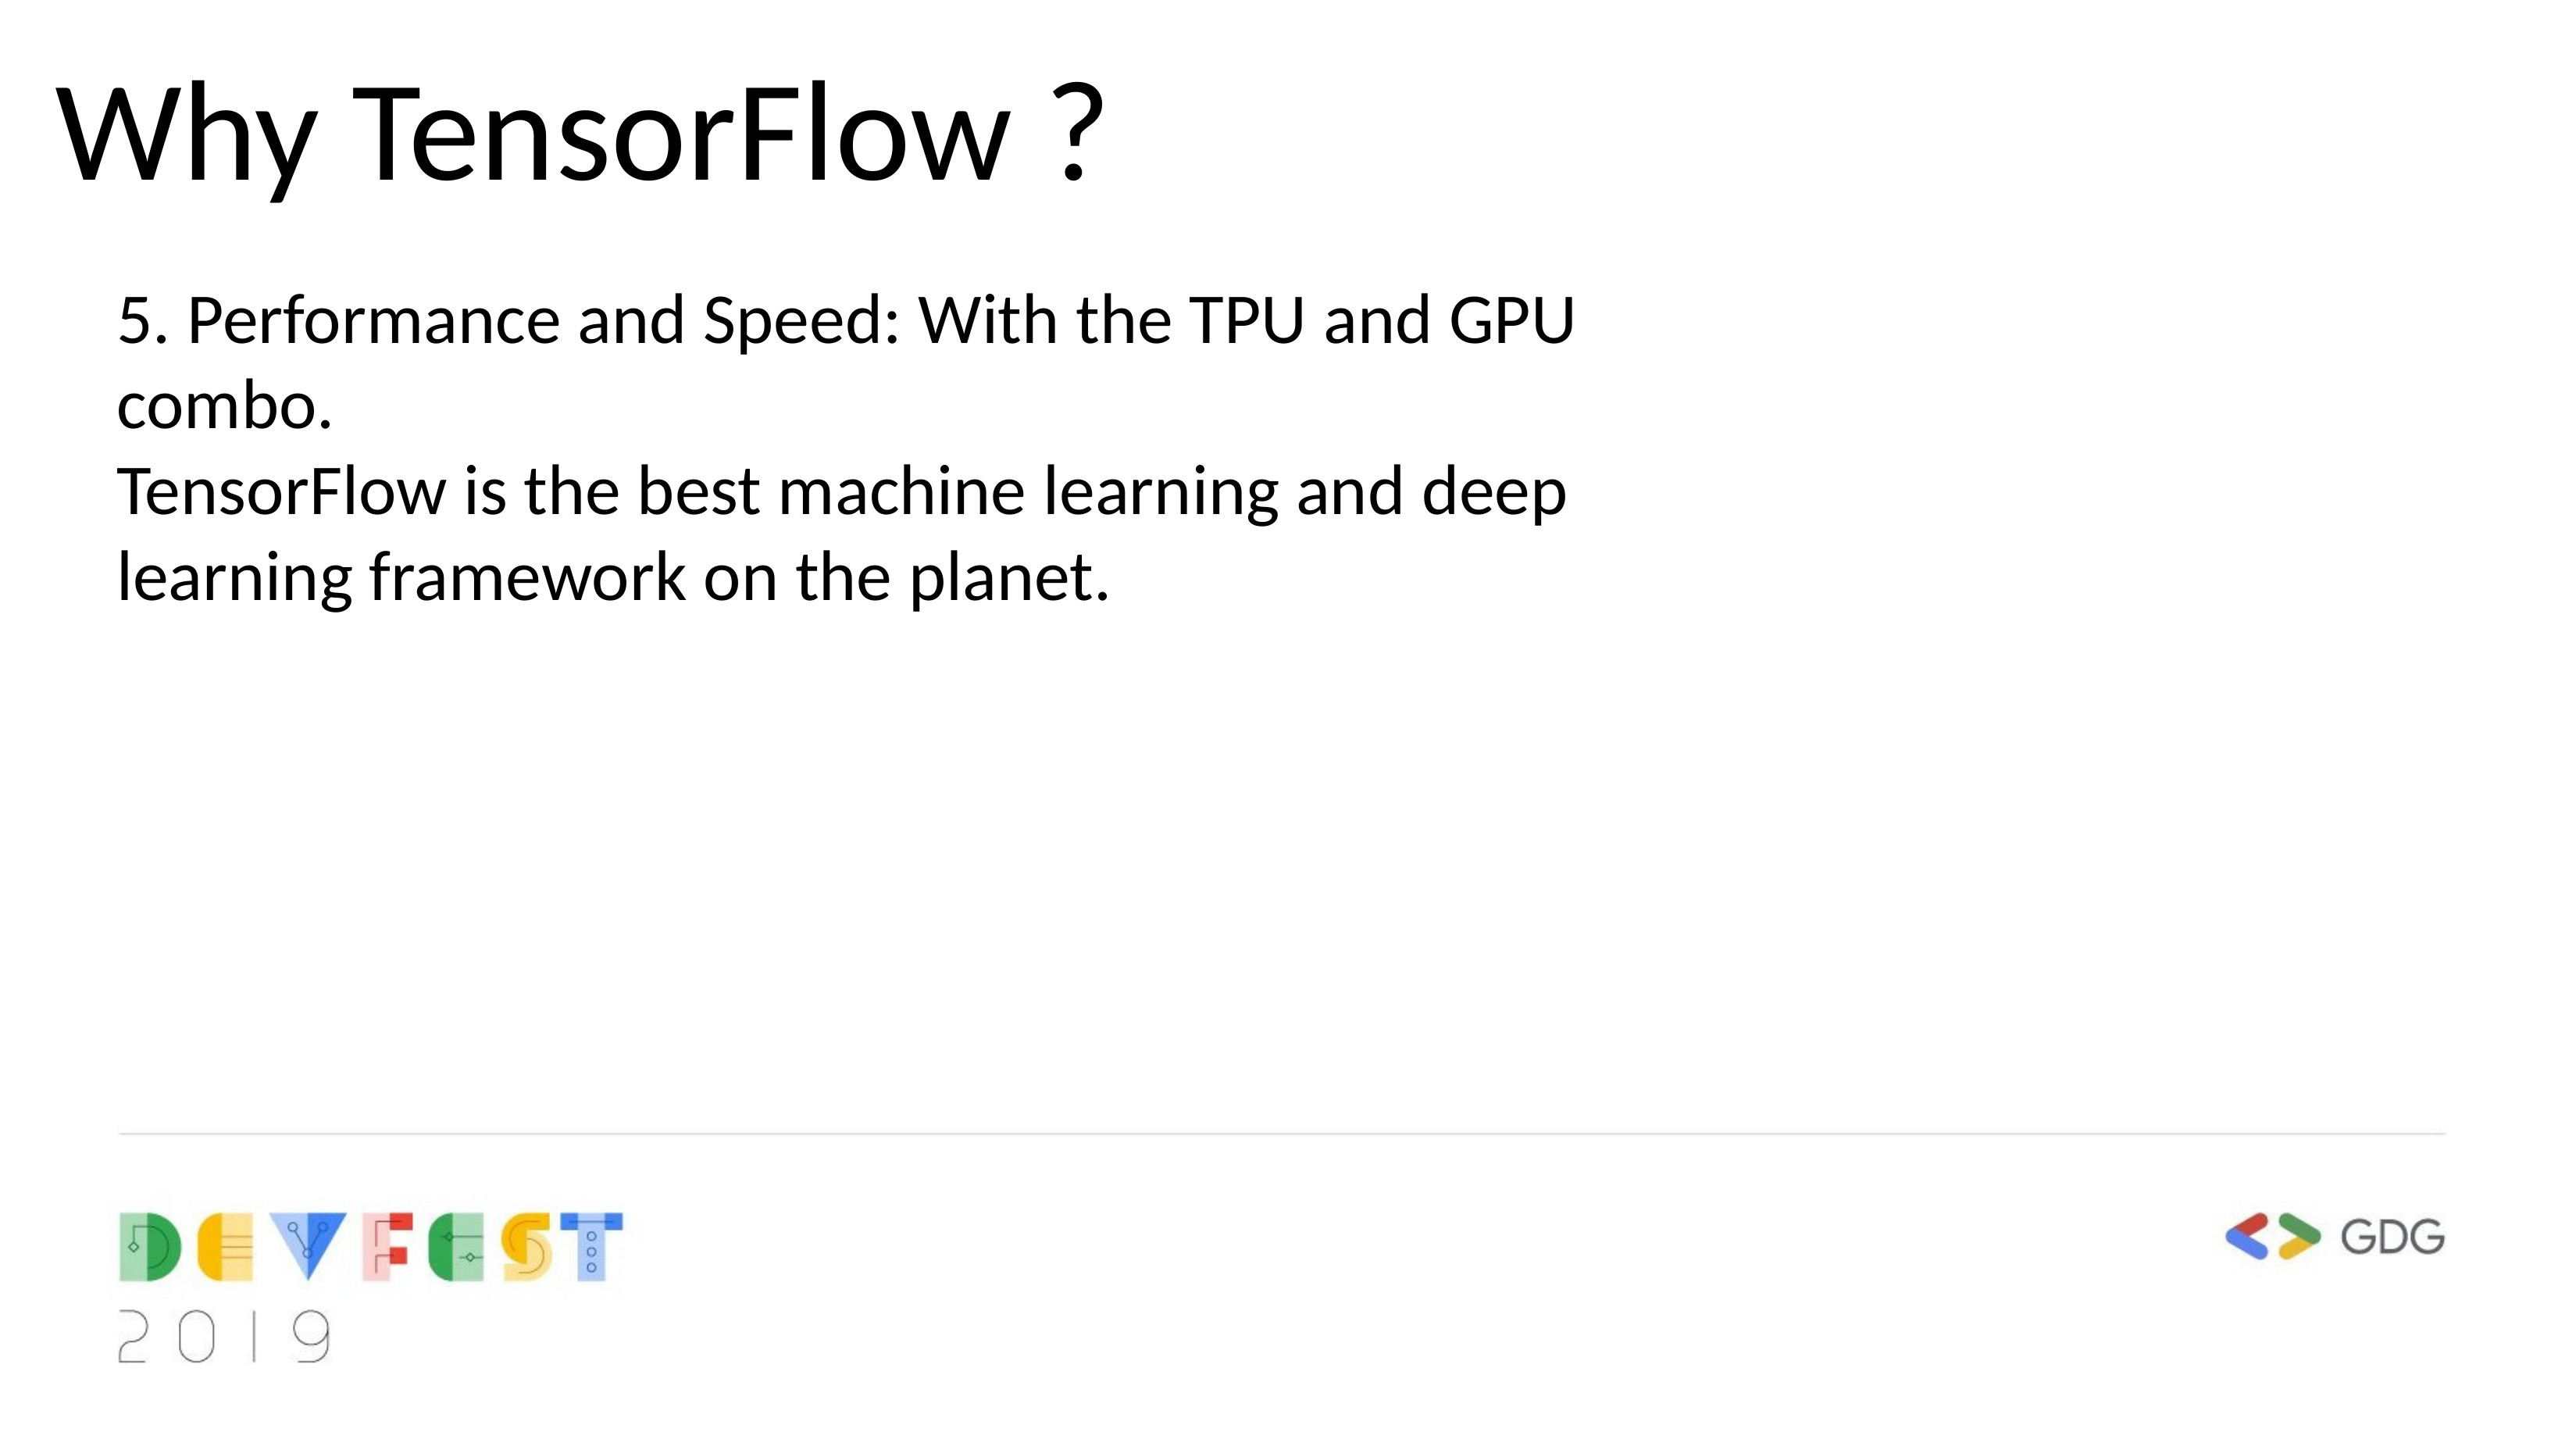

Why TensorFlow ?
5. Performance and Speed: With the TPU and GPU combo.
TensorFlow is the best machine learning and deep learning framework on the planet.